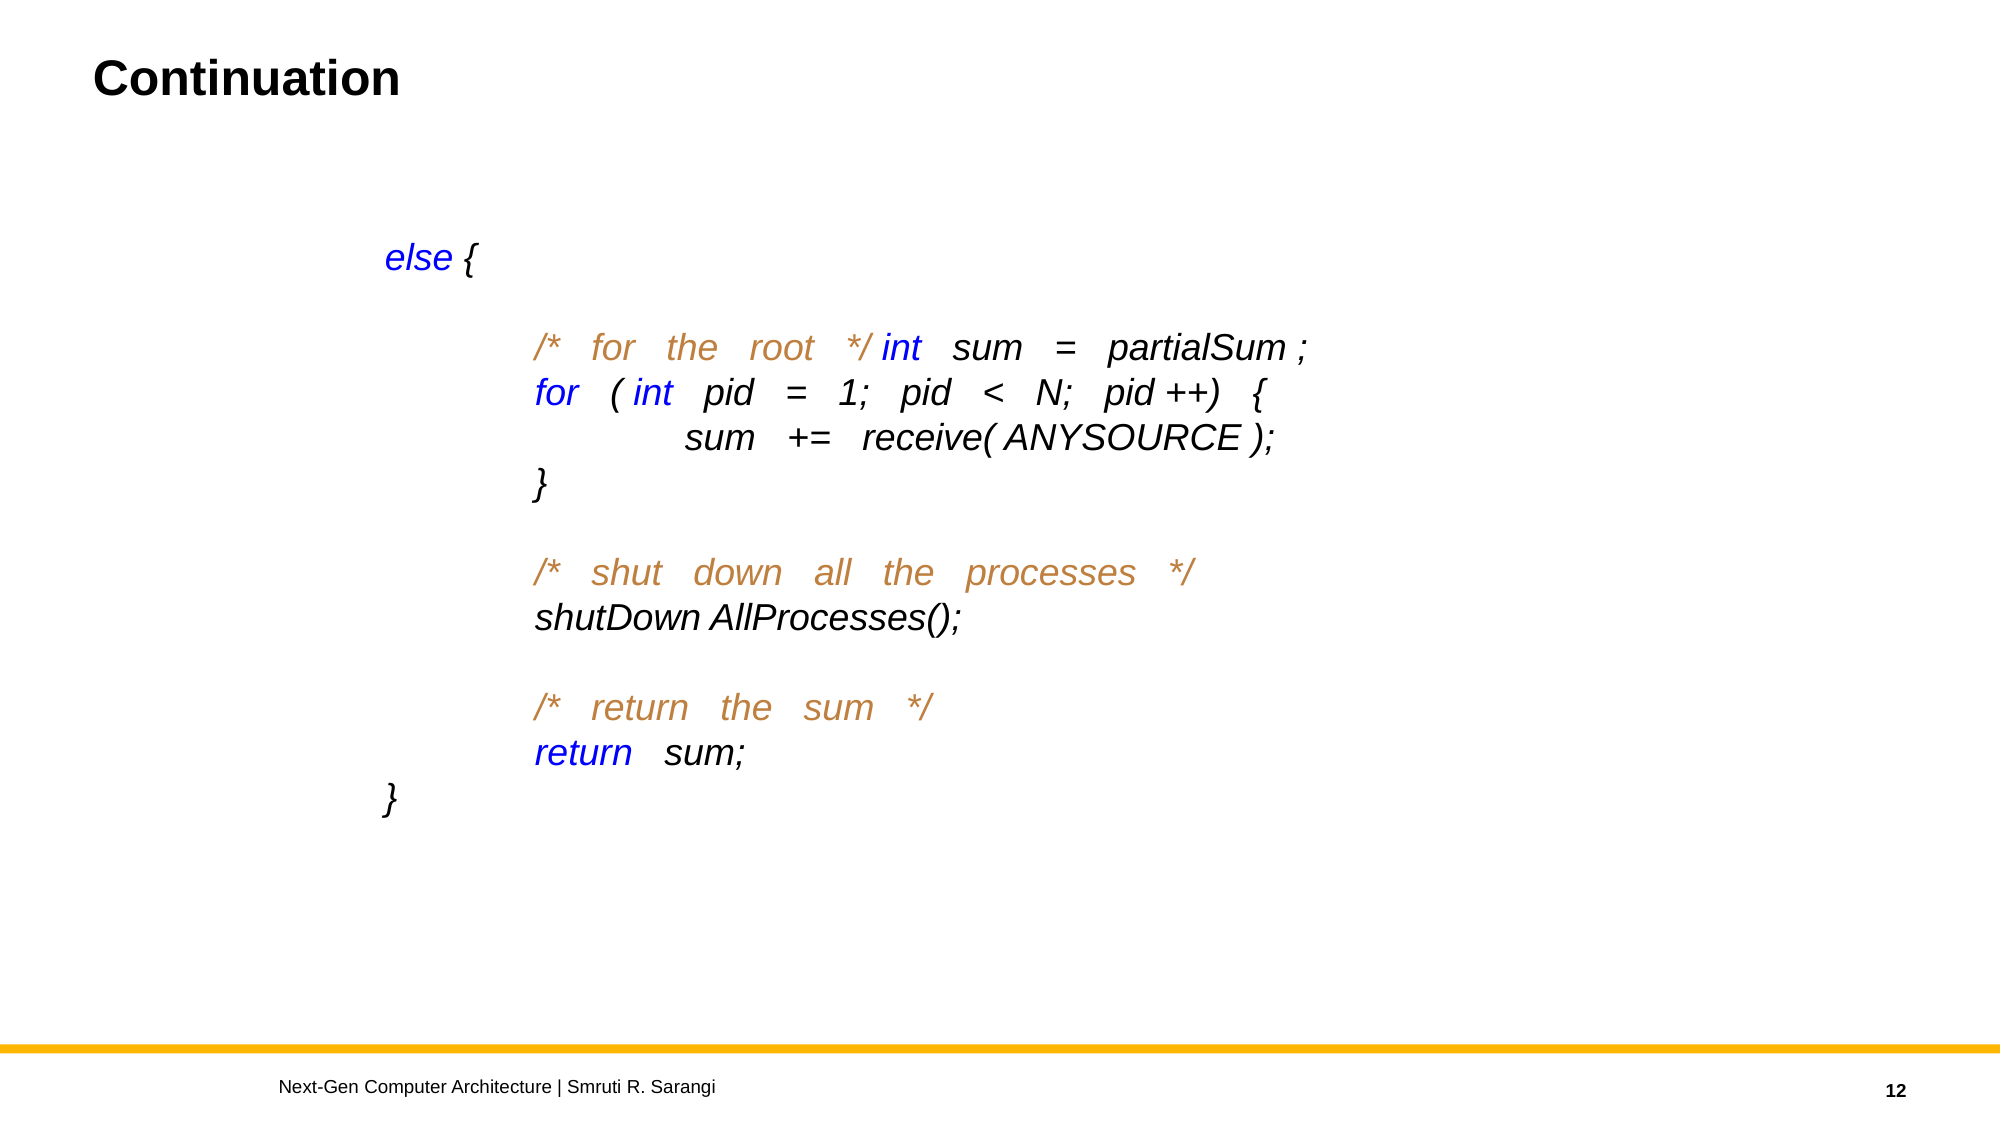

# Continuation
else {

	/*   for   the   root   */ int   sum   =   partialSum ;
for   ( int   pid   =   1;   pid   <   N;   pid ++)   {
	sum   +=   receive( ANYSOURCE );
}

/*   shut   down   all   the   processes   */
shutDown AllProcesses();

/*   return   the   sum   */
return   sum;
}
Next-Gen Computer Architecture | Smruti R. Sarangi
12